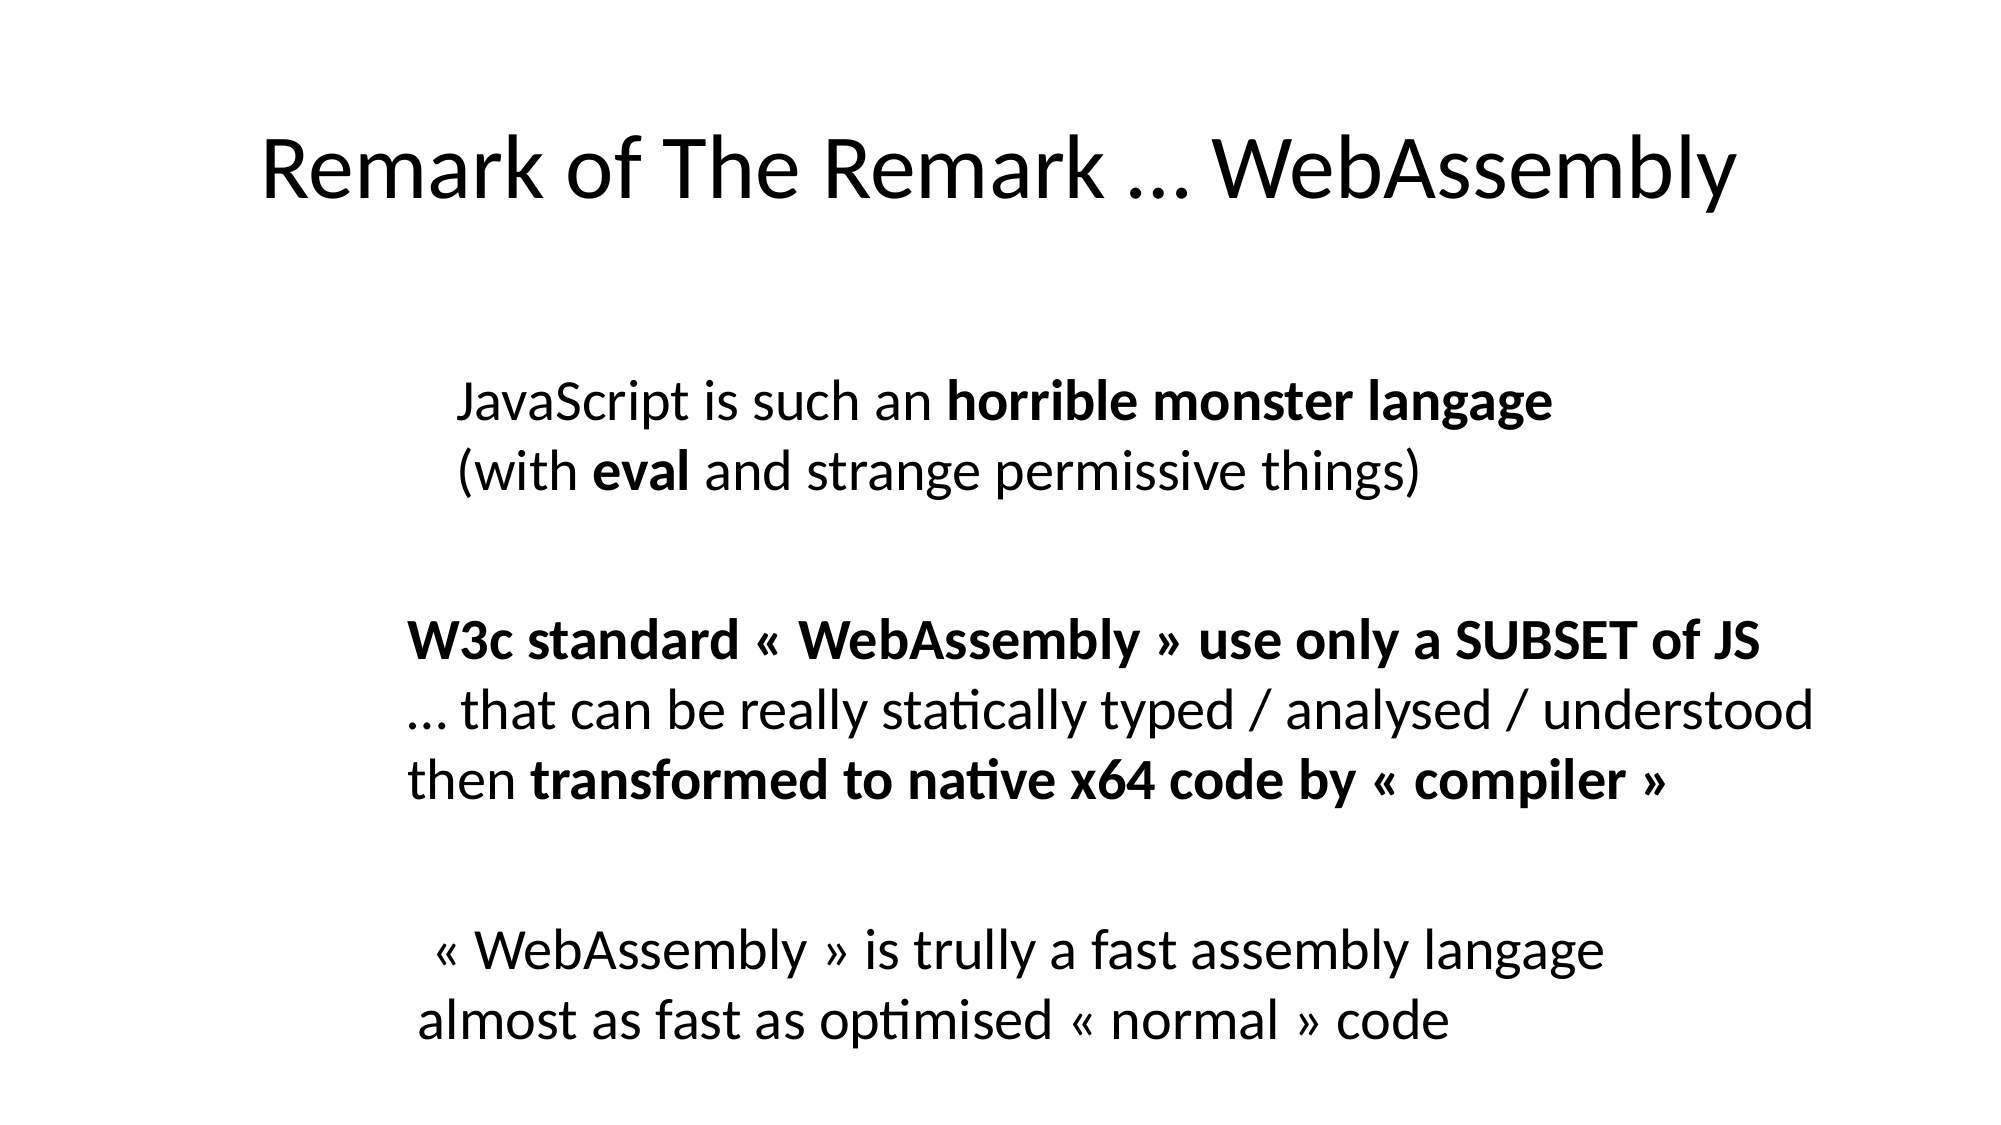

# Remark of The Remark … WebAssembly
JavaScript is such an horrible monster langage
(with eval and strange permissive things)
W3c standard « WebAssembly » use only a SUBSET of JS
… that can be really statically typed / analysed / understood
then transformed to native x64 code by « compiler »
 « WebAssembly » is trully a fast assembly langage
almost as fast as optimised « normal » code